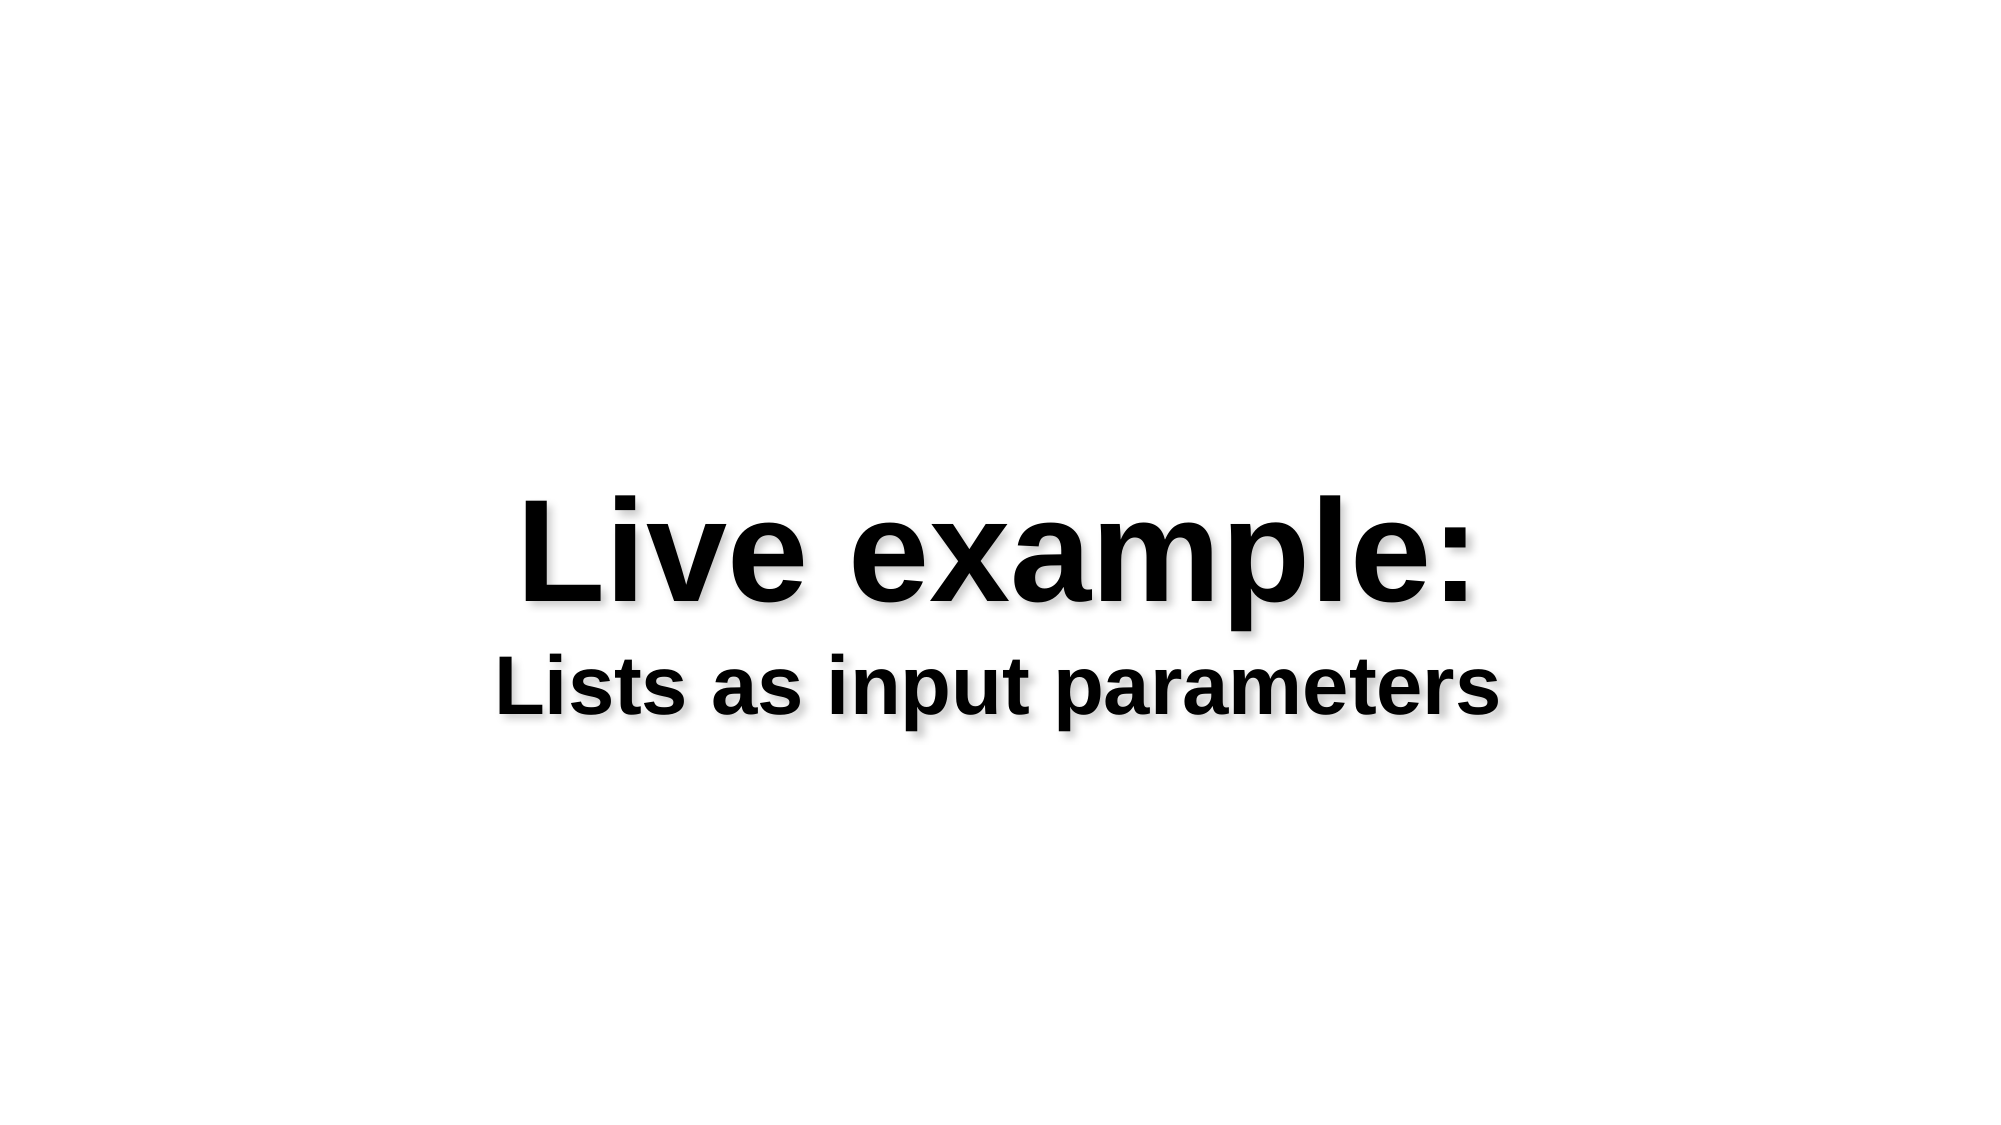

# Live example: Lists as input parameters